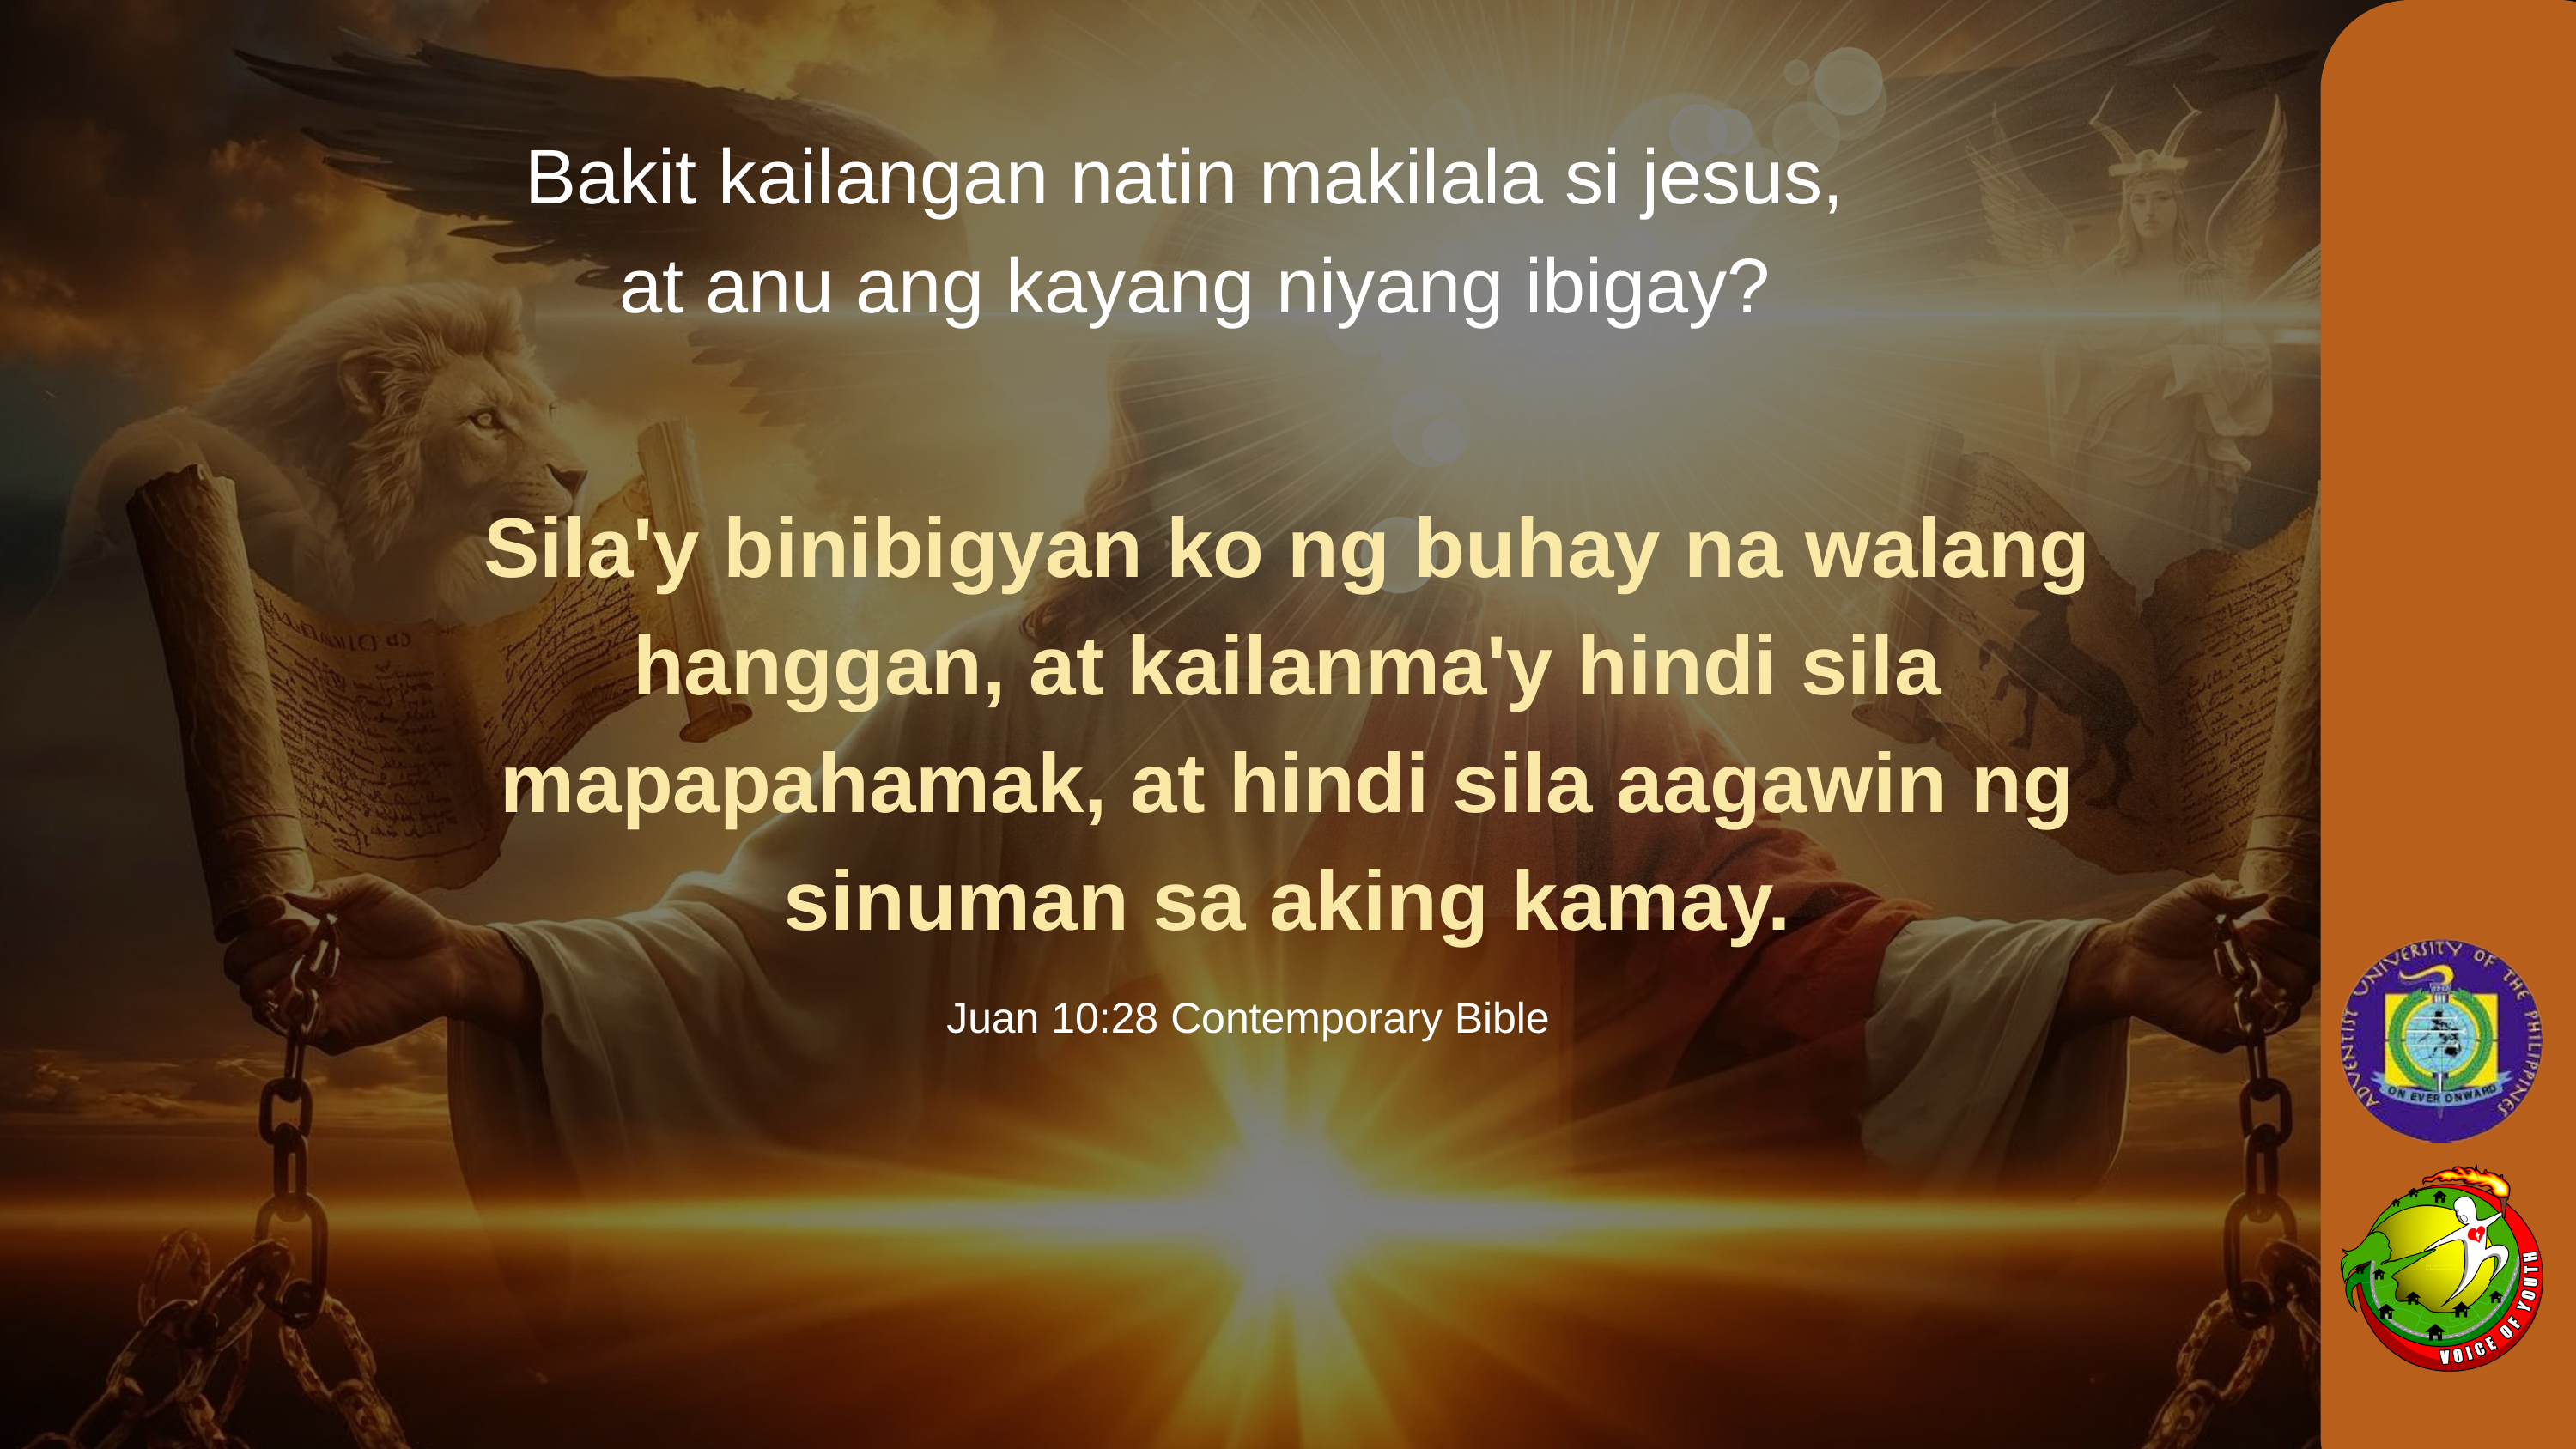

Bakit kailangan natin makilala si jesus,
at anu ang kayang niyang ibigay?
Sila'y binibigyan ko ng buhay na walang hanggan, at kailanma'y hindi sila mapapahamak, at hindi sila aagawin ng sinuman sa aking kamay.

Juan 10:28 Contemporary Bible